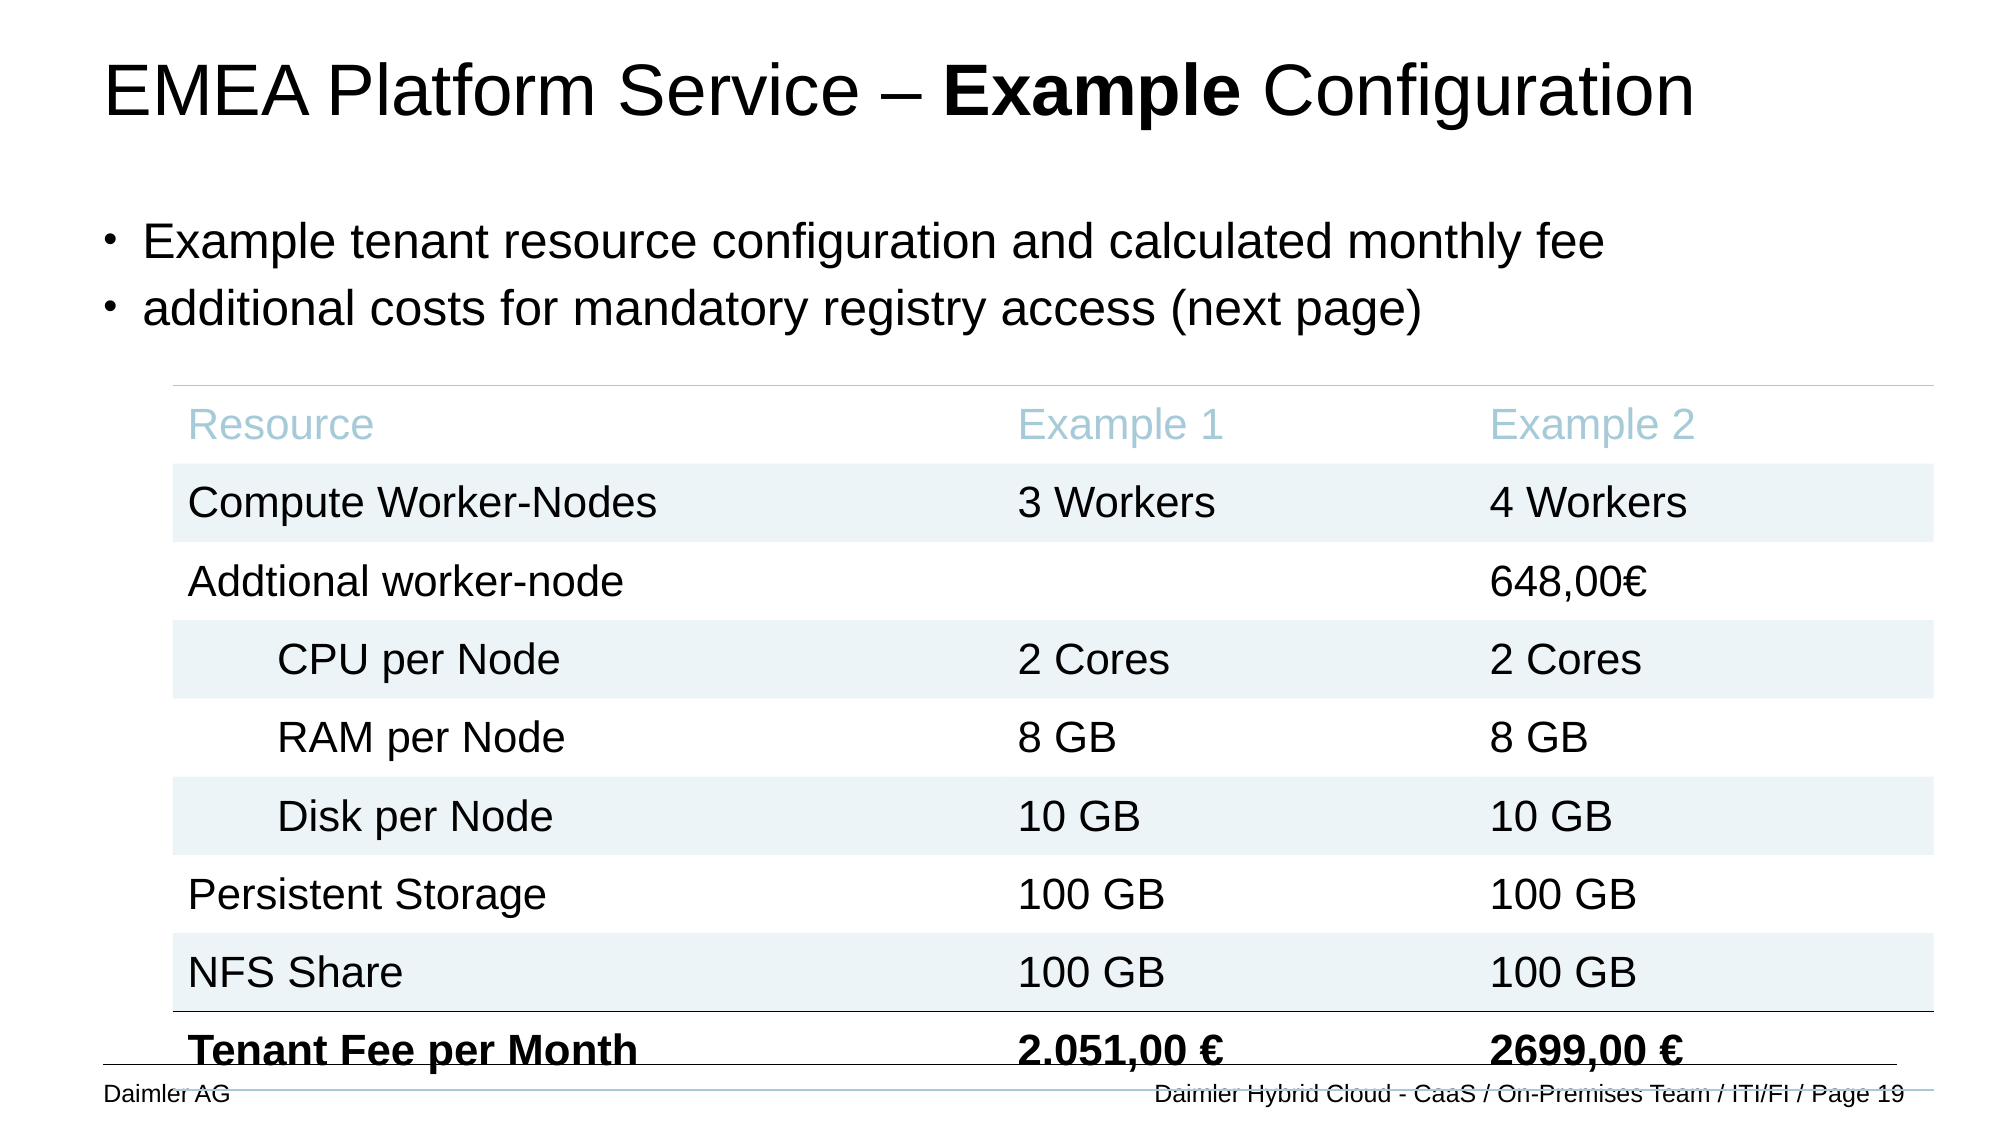

# EMEA Platform Service – Example Configuration
Example tenant resource configuration and calculated monthly fee
additional costs for mandatory registry access (next page)

| Resource | Example 1 | Example 2 |
| --- | --- | --- |
| Compute Worker-Nodes | 3 Workers | 4 Workers |
| Addtional worker-node |  | 648,00€ |
| CPU per Node | 2 Cores | 2 Cores |
| RAM per Node | 8 GB | 8 GB |
| Disk per Node | 10 GB | 10 GB |
| Persistent Storage | 100 GB | 100 GB |
| NFS Share | 100 GB | 100 GB |
| Tenant Fee per Month | 2.051,00 € | 2699,00 € |
Daimler Hybrid Cloud - CaaS / On-Premises Team / ITI/FI /
Page 19